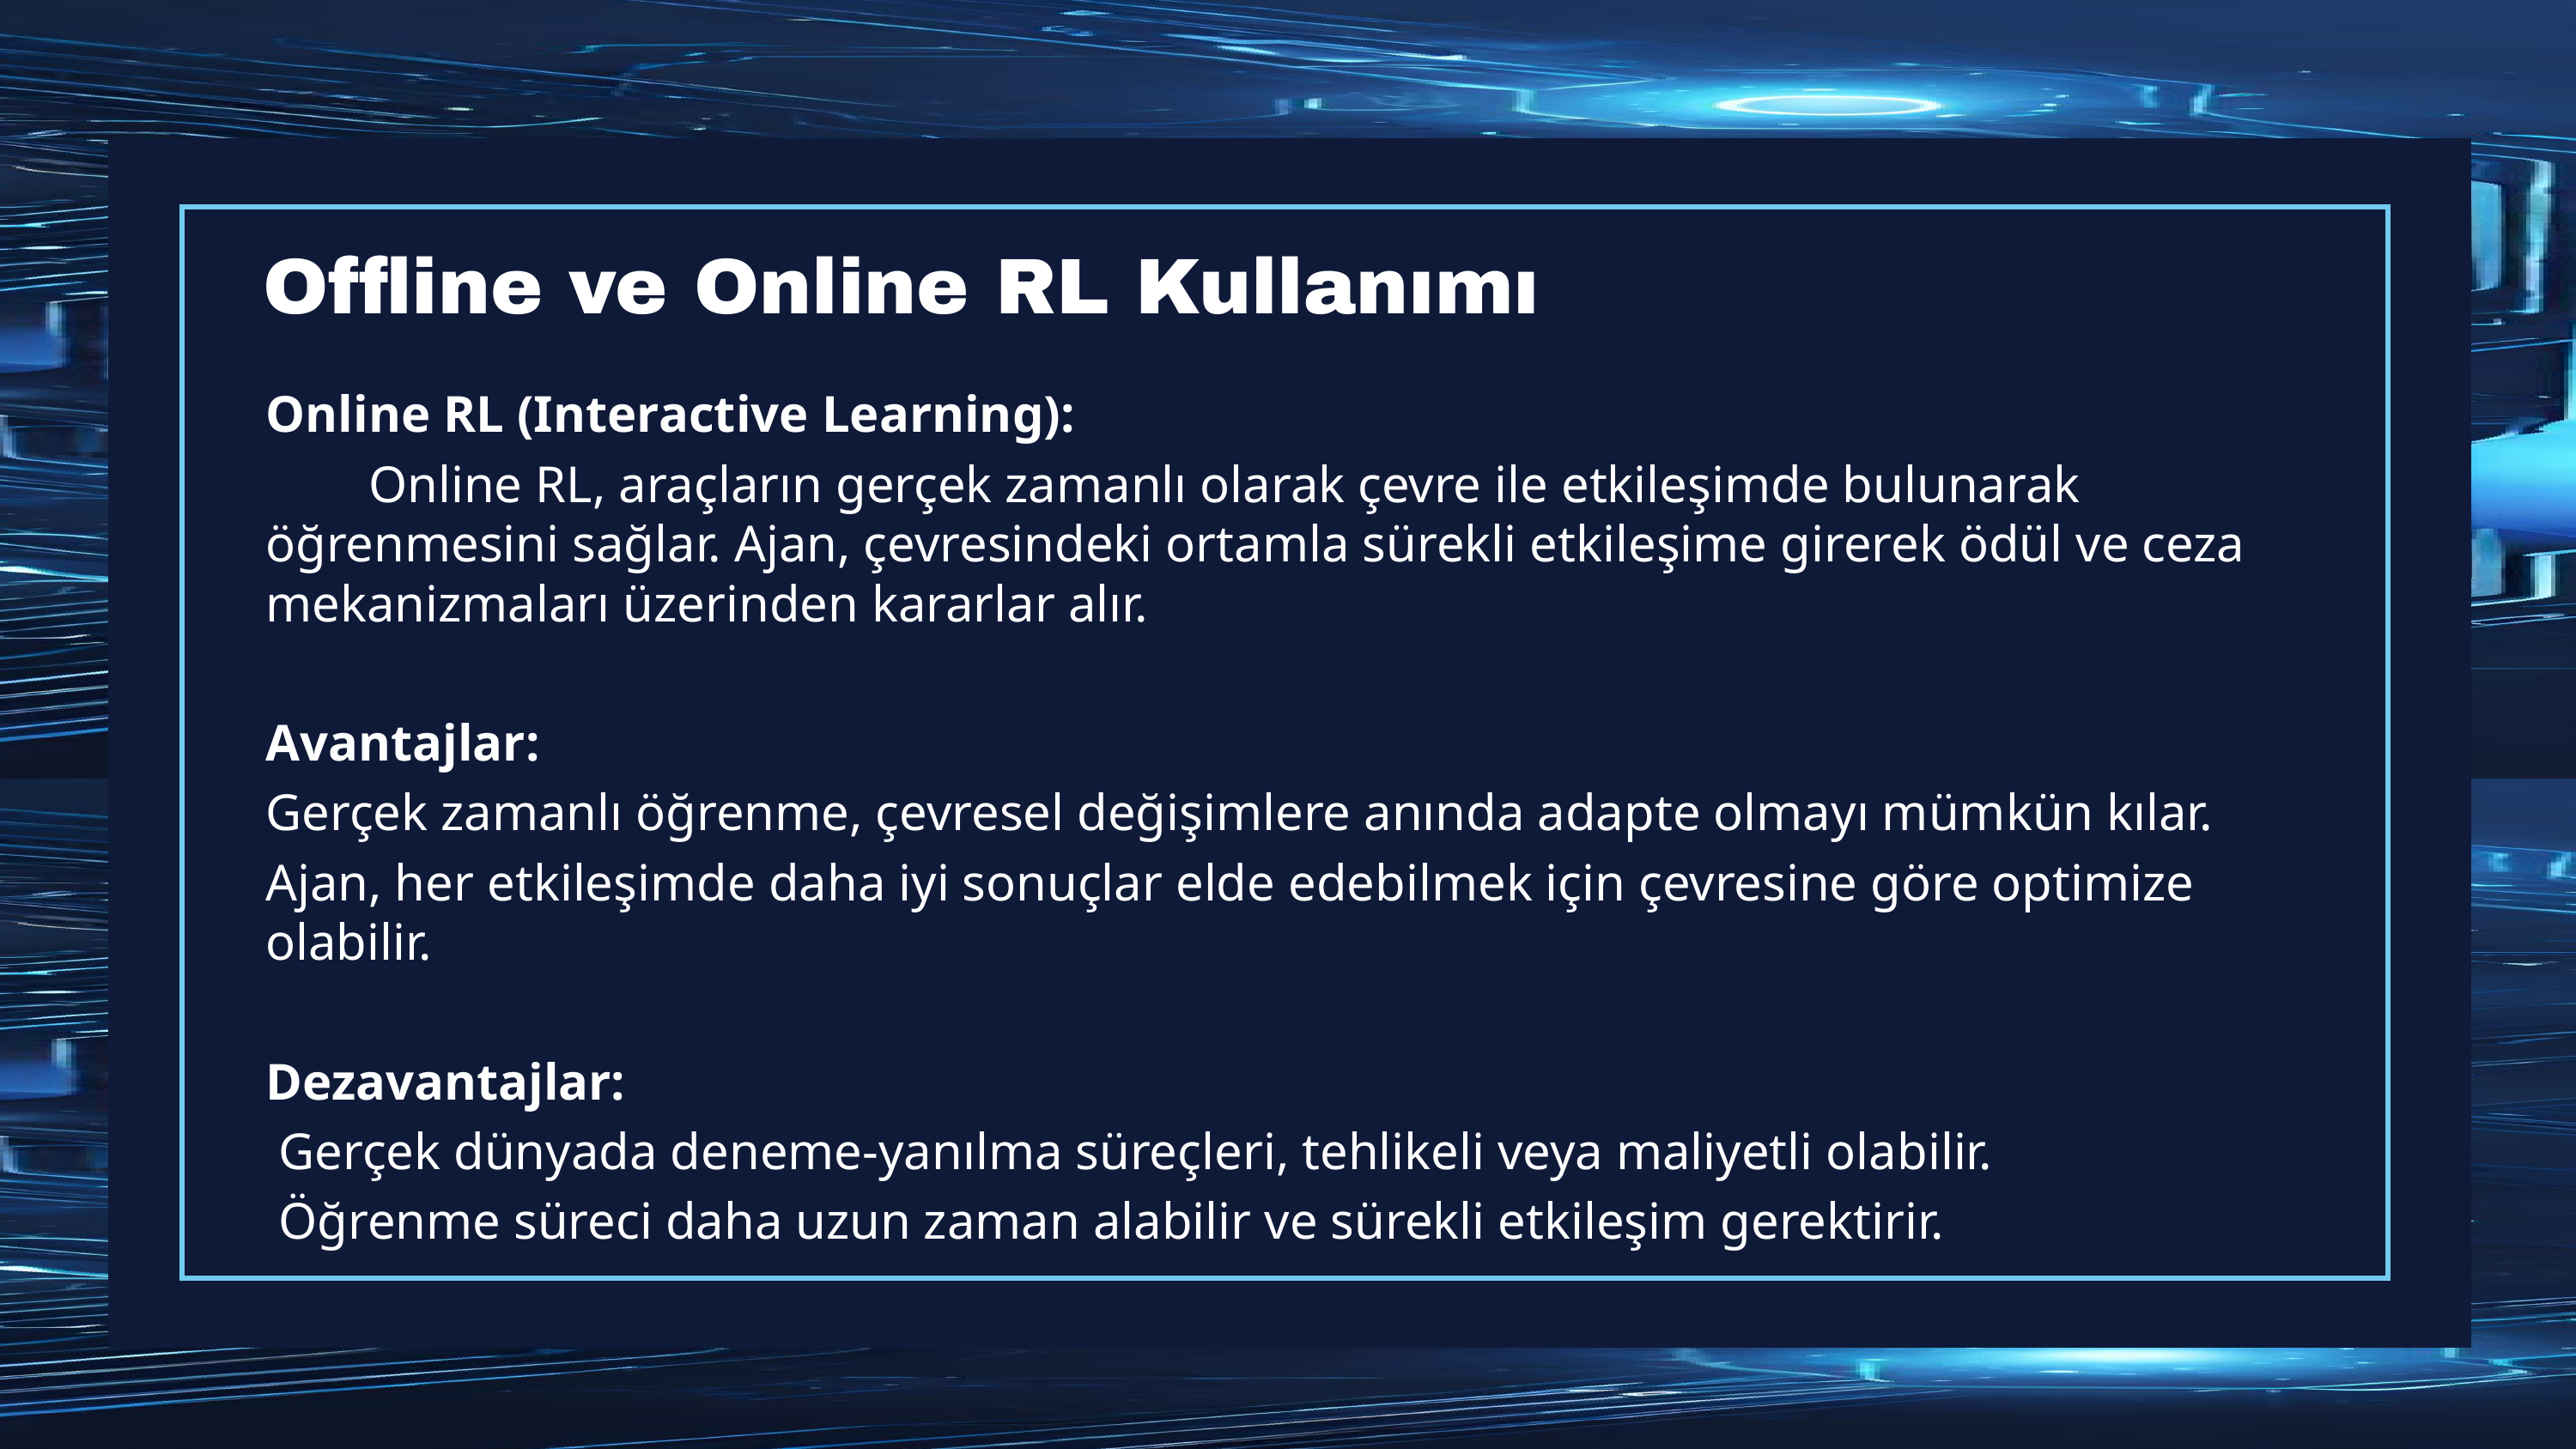

# Offline ve Online RL Kullanımı
Online RL (Interactive Learning):
        Online RL, araçların gerçek zamanlı olarak çevre ile etkileşimde bulunarak öğrenmesini sağlar. Ajan, çevresindeki ortamla sürekli etkileşime girerek ödül ve ceza mekanizmaları üzerinden kararlar alır.

Avantajlar:
Gerçek zamanlı öğrenme, çevresel değişimlere anında adapte olmayı mümkün kılar.
Ajan, her etkileşimde daha iyi sonuçlar elde edebilmek için çevresine göre optimize olabilir.

Dezavantajlar:
 Gerçek dünyada deneme-yanılma süreçleri, tehlikeli veya maliyetli olabilir.
 Öğrenme süreci daha uzun zaman alabilir ve sürekli etkileşim gerektirir.